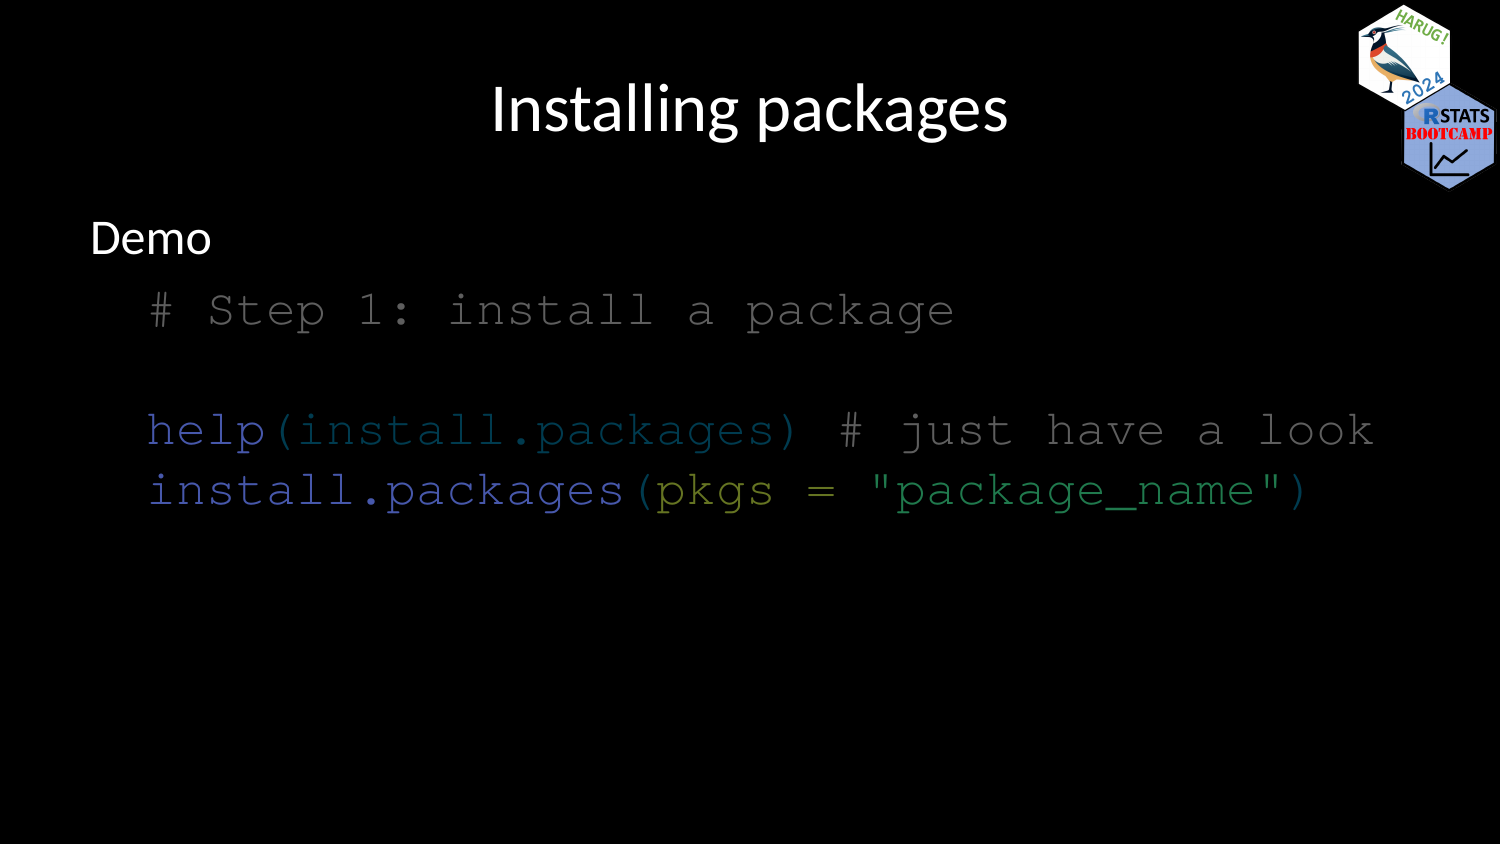

# Installing packages
Demo
# Step 1: install a package help(install.packages) # just have a look install.packages(pkgs = "package_name")